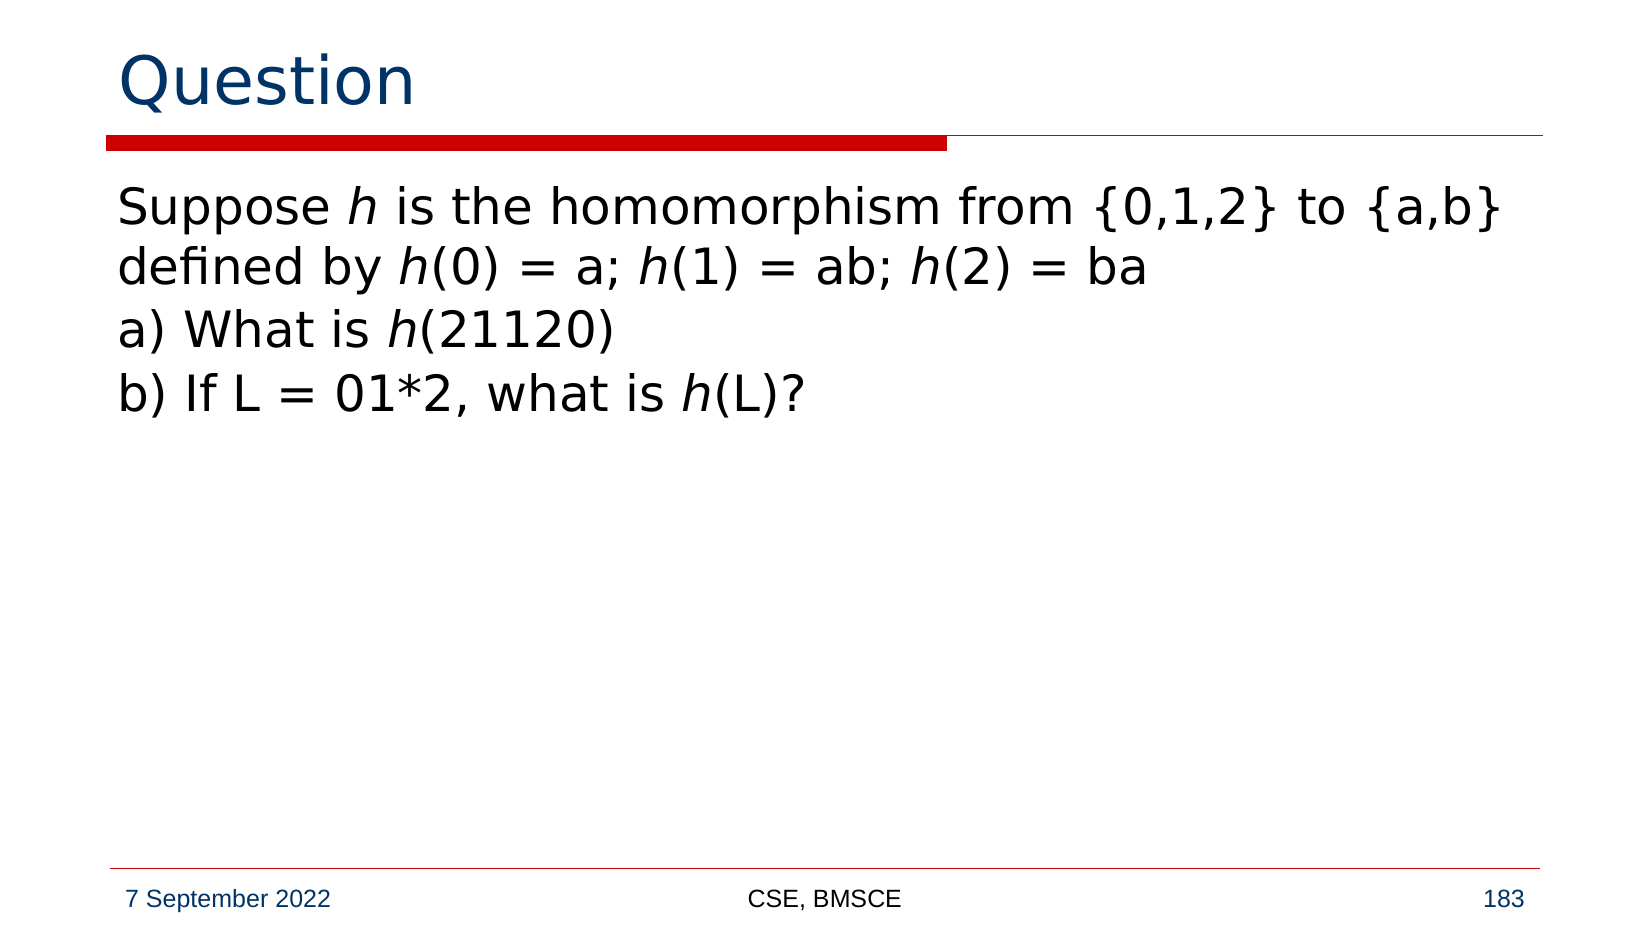

# Question
Suppose h is the homomorphism from {0,1,2} to {a,b} defined by h(0) = a; h(1) = ab; h(2) = ba
a) What is h(21120)
b) If L = 01*2, what is h(L)?

CSE, BMSCE
183
7 September 2022